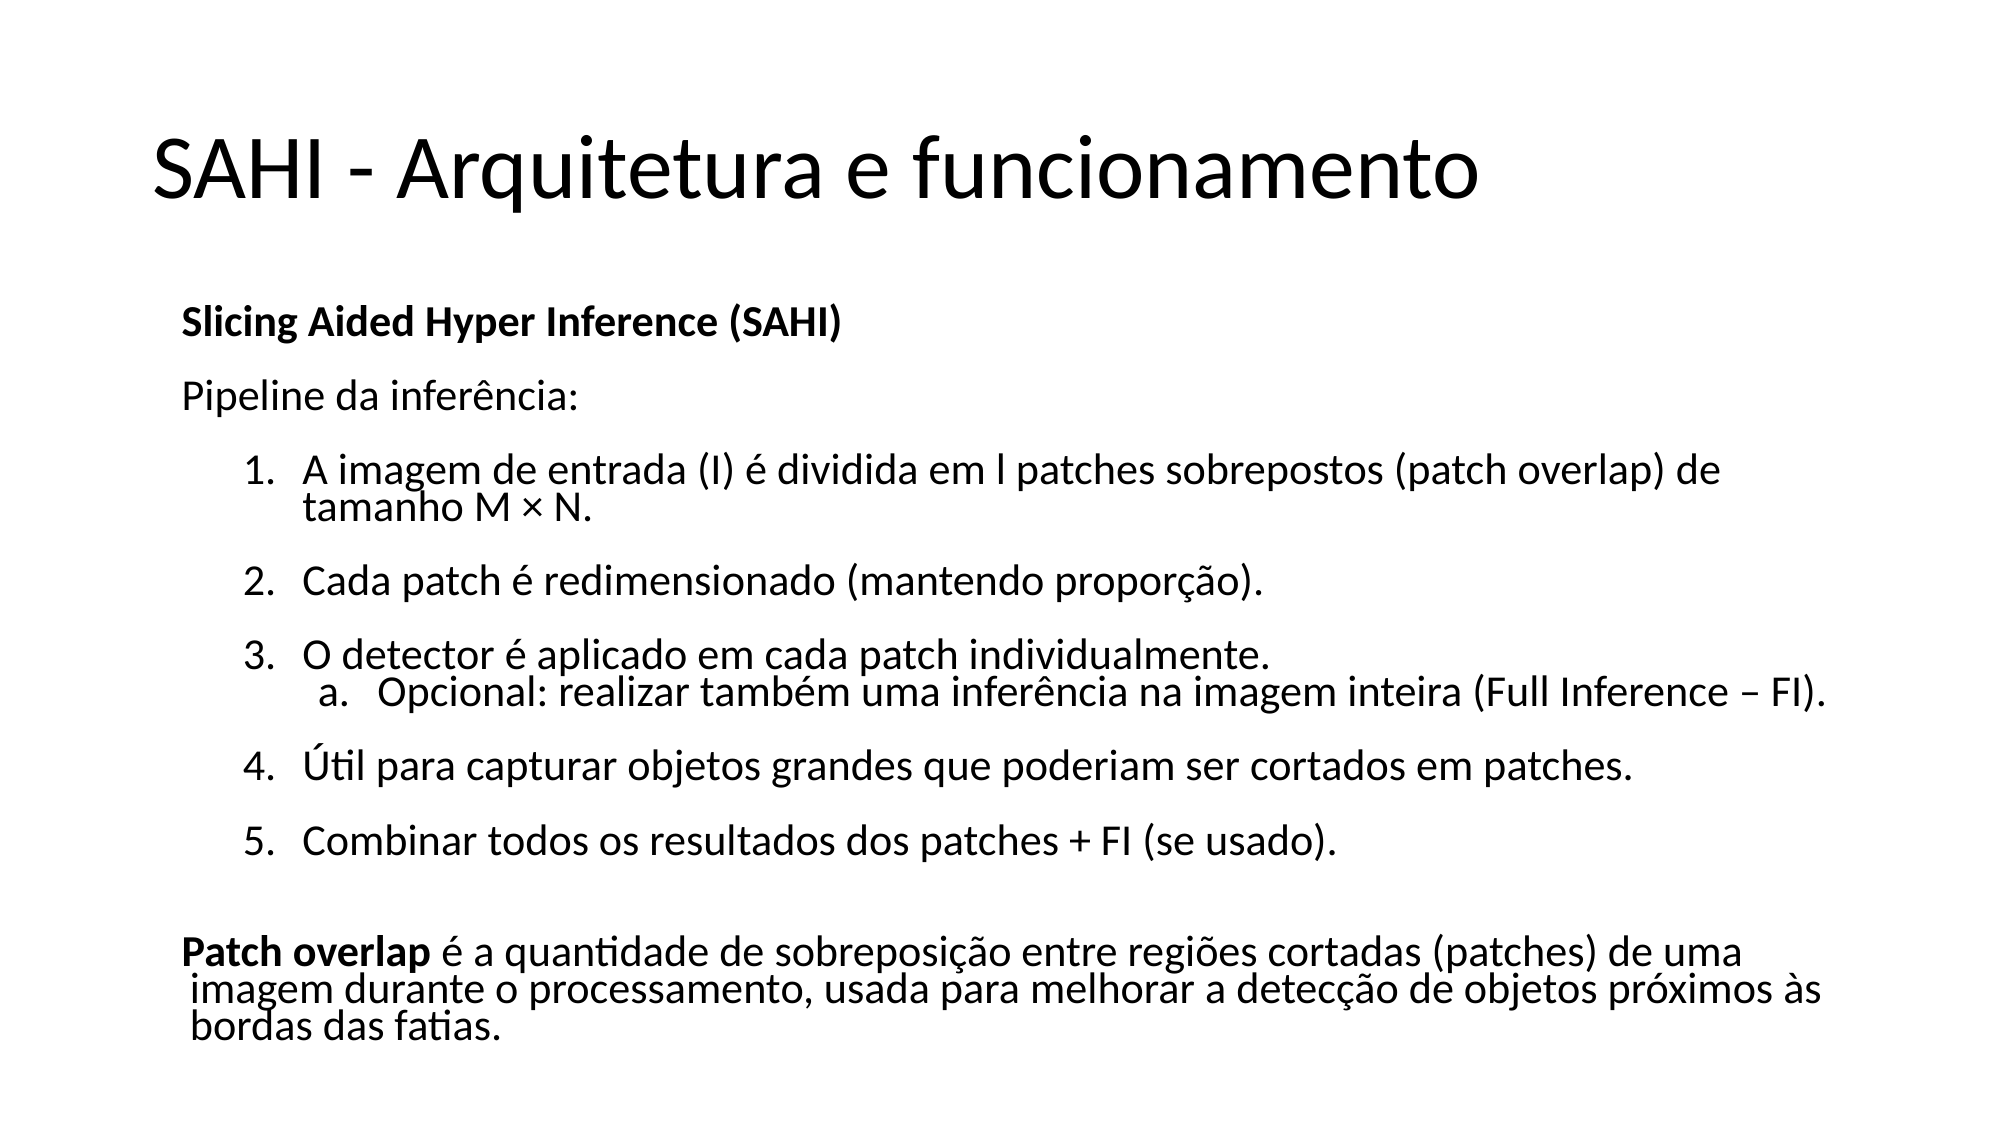

# SAHI - Arquitetura e funcionamento
Slicing Aided Hyper Inference (SAHI)

Pipeline da inferência:

A imagem de entrada (I) é dividida em l patches sobrepostos (patch overlap) de tamanho M × N.
Cada patch é redimensionado (mantendo proporção).
O detector é aplicado em cada patch individualmente.
Opcional: realizar também uma inferência na imagem inteira (Full Inference – FI).
Útil para capturar objetos grandes que poderiam ser cortados em patches.
Combinar todos os resultados dos patches + FI (se usado).

Patch overlap é a quantidade de sobreposição entre regiões cortadas (patches) de uma imagem durante o processamento, usada para melhorar a detecção de objetos próximos às bordas das fatias.